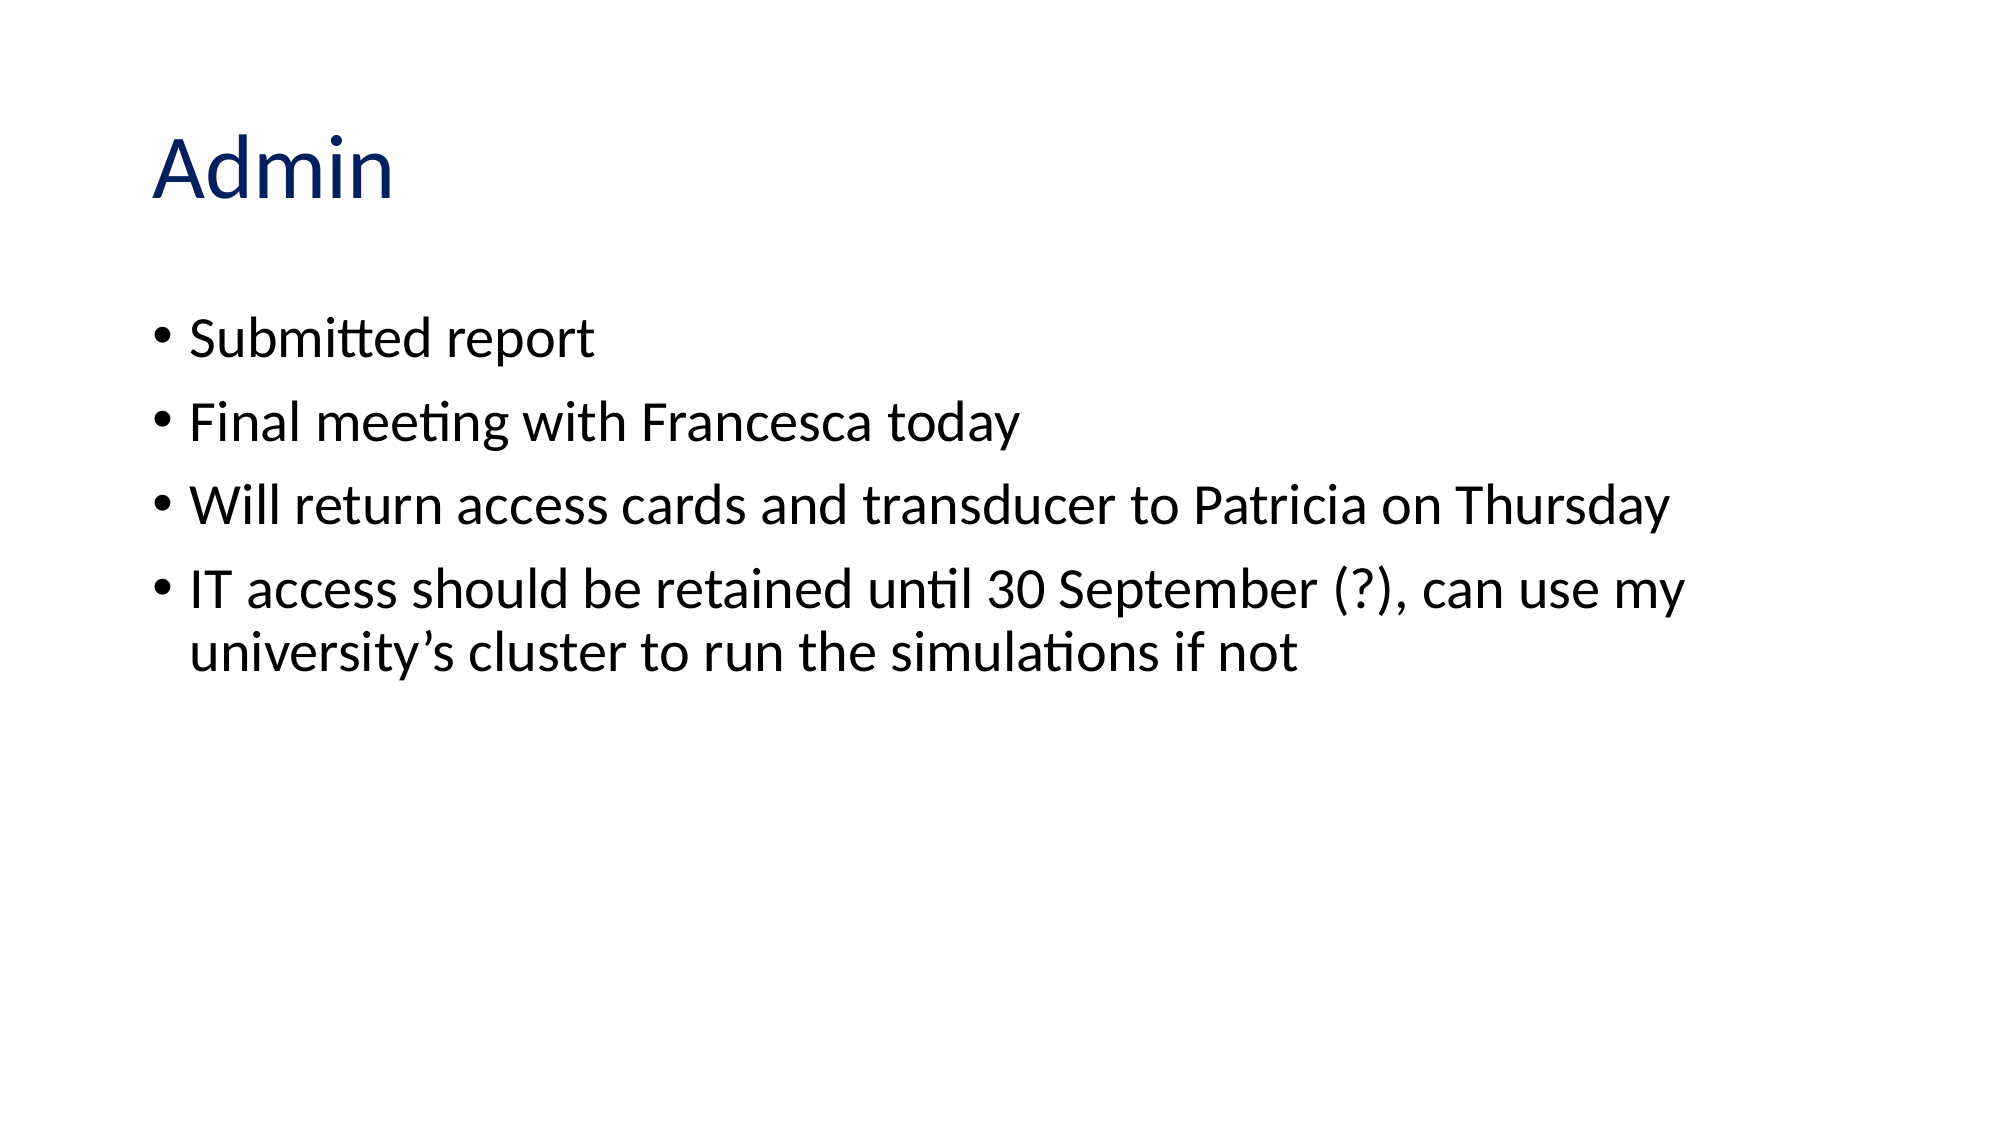

# Admin
Submitted report
Final meeting with Francesca today
Will return access cards and transducer to Patricia on Thursday
IT access should be retained until 30 September (?), can use my university’s cluster to run the simulations if not